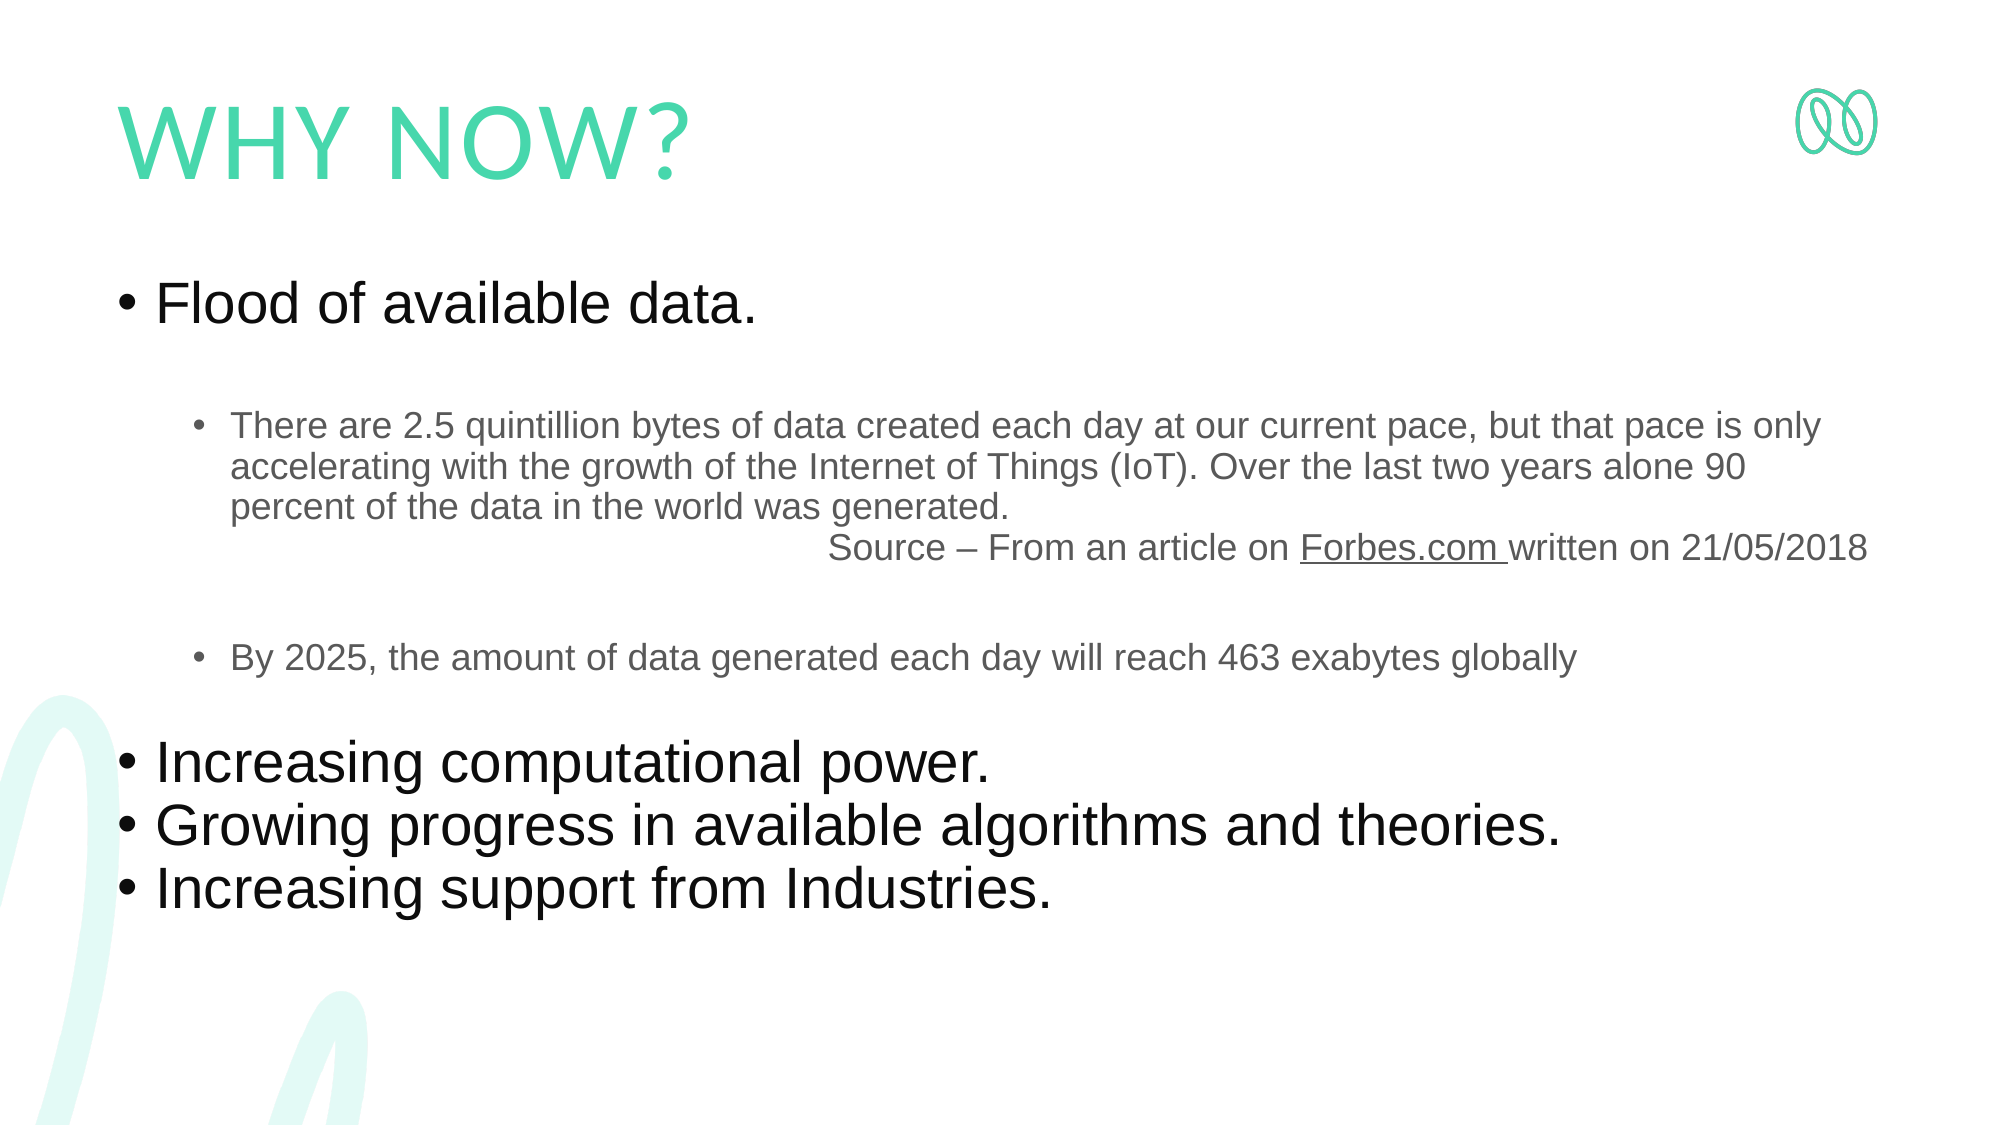

# Why Now?
Flood of available data.

There are 2.5 quintillion bytes of data created each day at our current pace, but that pace is only accelerating with the growth of the Internet of Things (IoT). Over the last two years alone 90 percent of the data in the world was generated.
			Source – From an article on Forbes.com written on 21/05/2018

By 2025, the amount of data generated each day will reach 463 exabytes globally

Increasing computational power.
Growing progress in available algorithms and theories.
Increasing support from Industries.